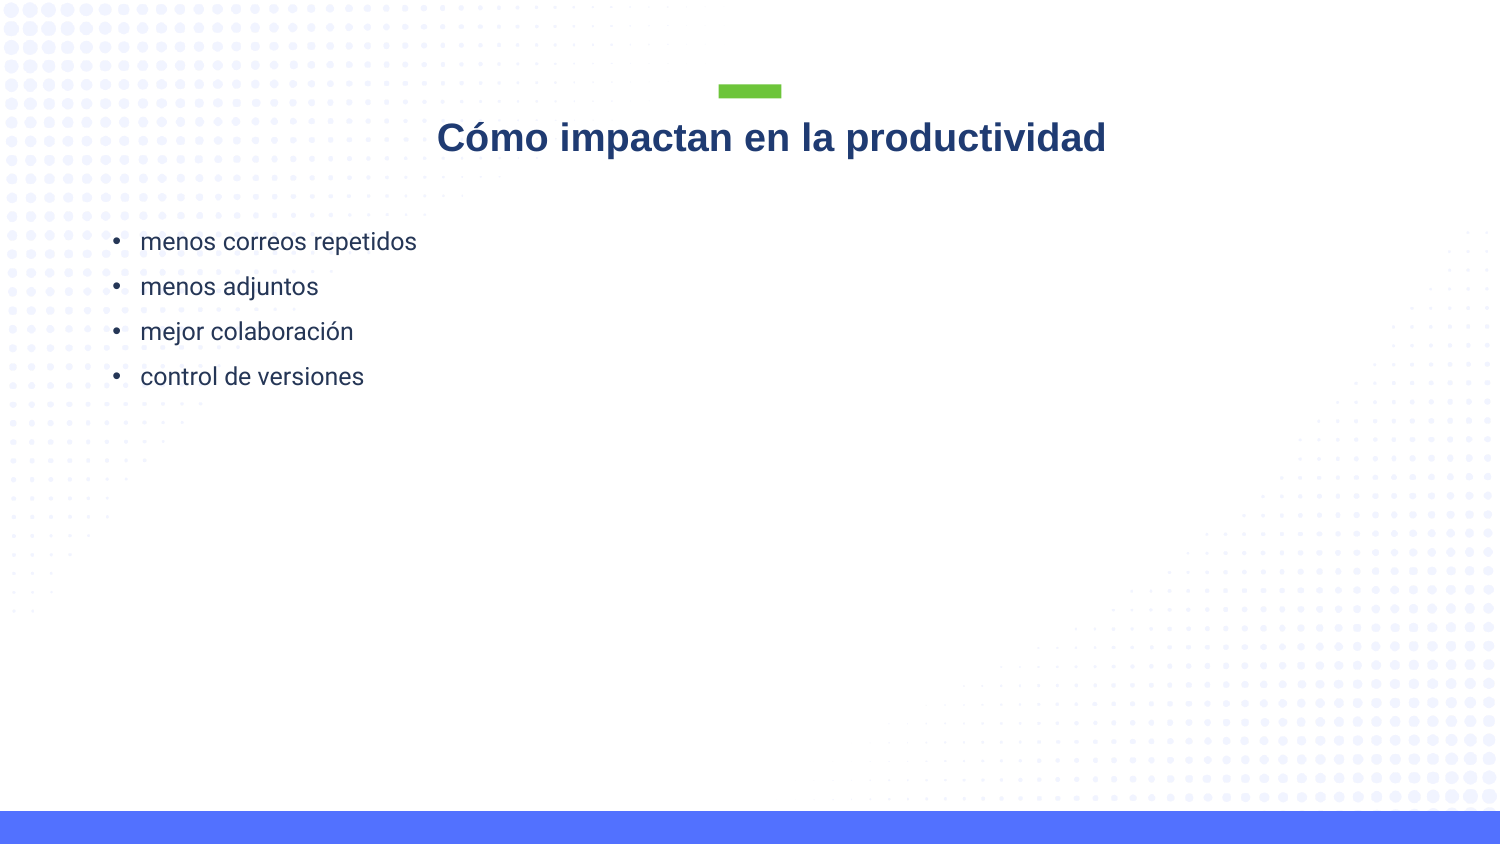

Cómo impactan en la productividad
menos correos repetidos
menos adjuntos
mejor colaboración
control de versiones